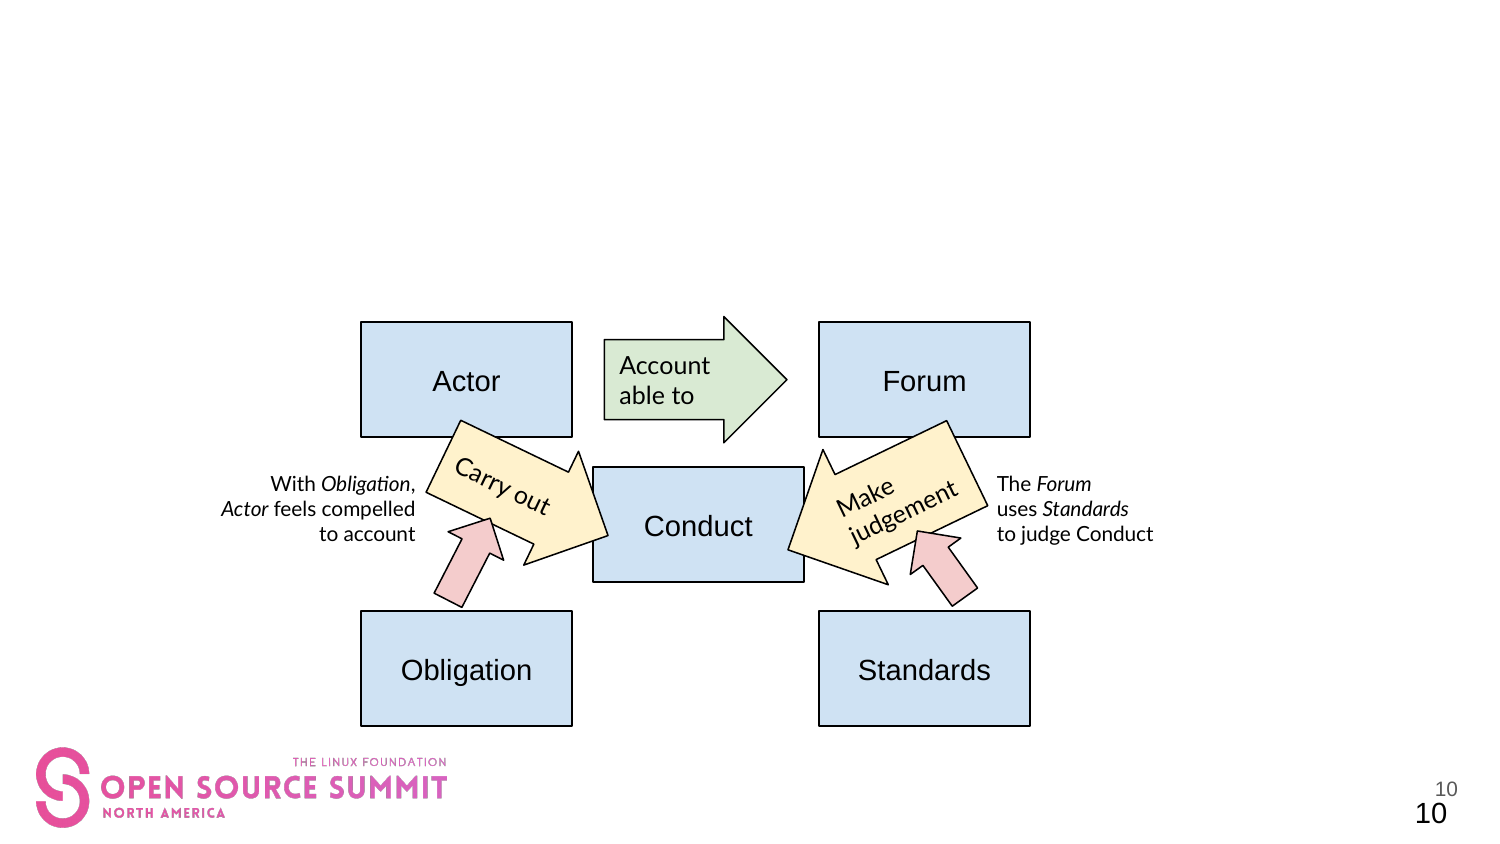

Account
able to
Actor
Forum
Make judgement
Carry out
With Obligation,
Actor feels compelled
to account
The Forum
uses Standards
to judge Conduct
Conduct

Obligation
Standards
10
Supervisory team